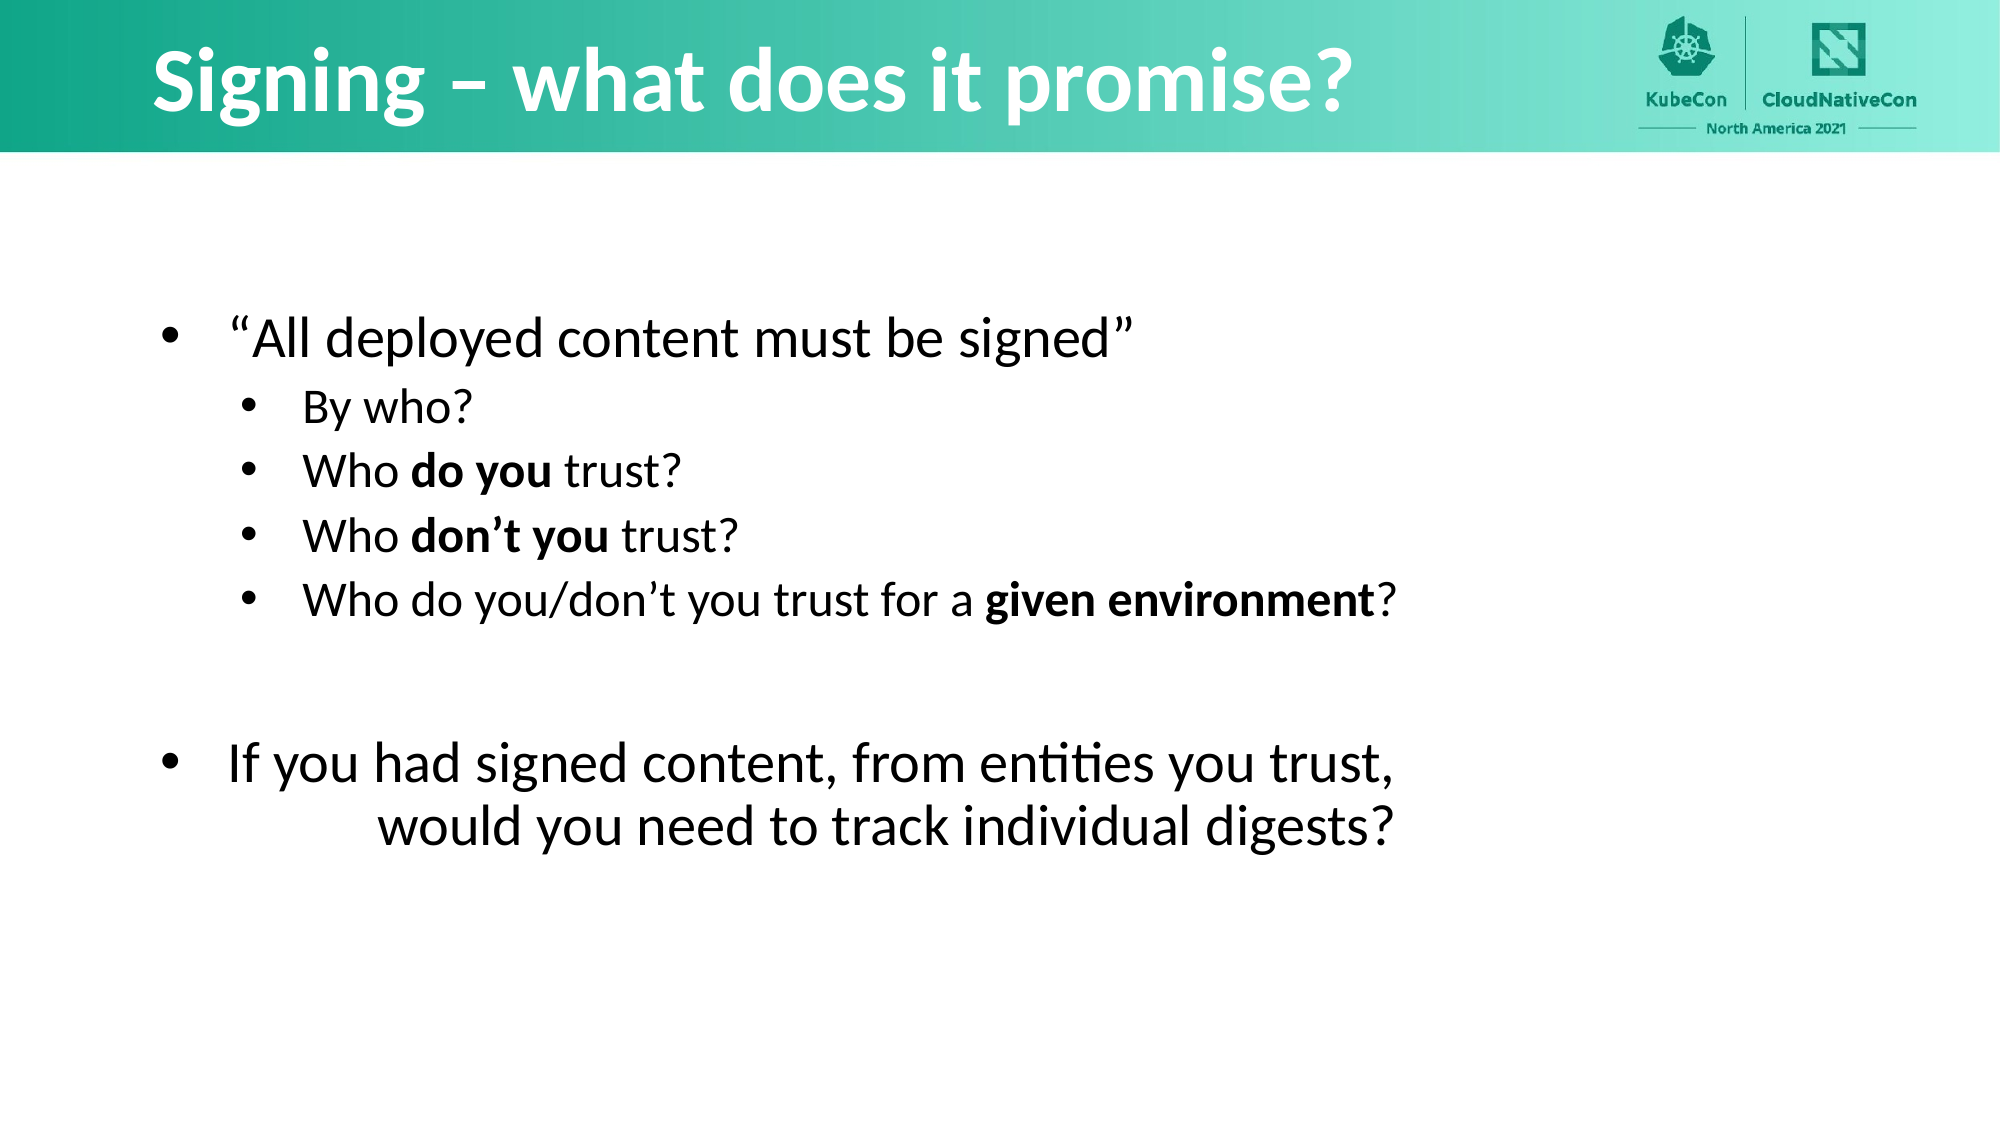

# Signing – what does it promise?
“All deployed content must be signed”
By who?
Who do you trust?
Who don’t you trust?
Who do you/don’t you trust for a given environment?

If you had signed content, from entities you trust,
	would you need to track individual digests?